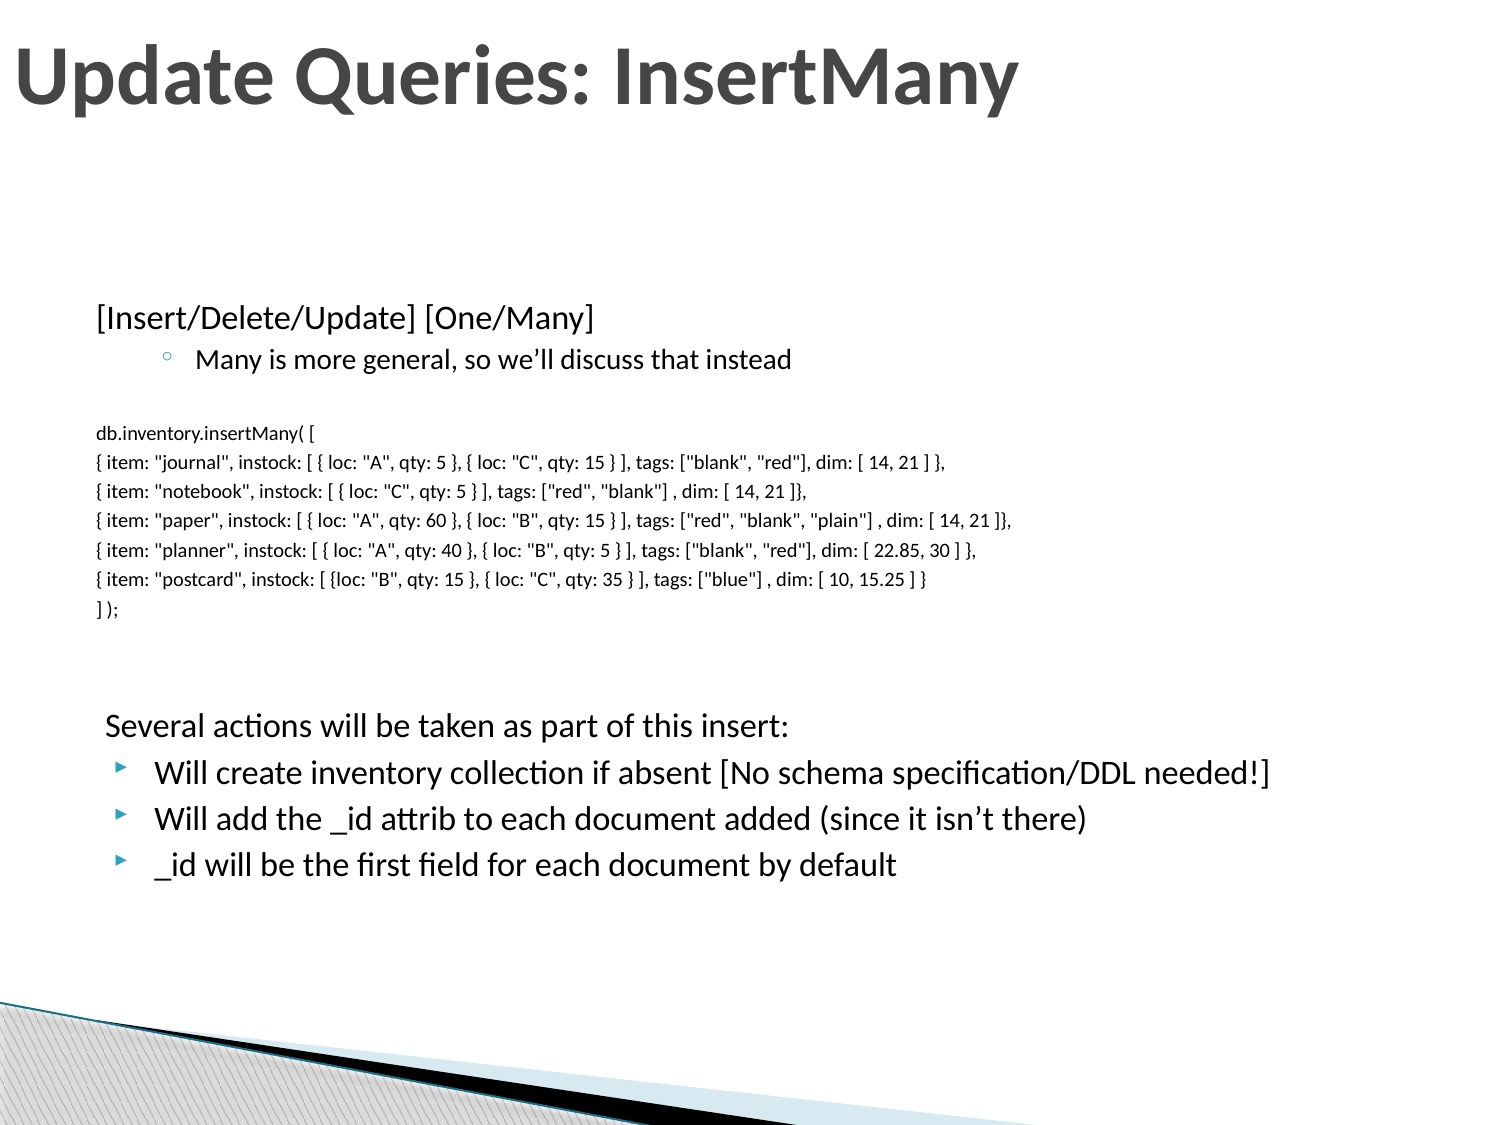

# Update Queries: InsertMany
[Insert/Delete/Update] [One/Many]
Many is more general, so we’ll discuss that instead

db.inventory.insertMany( [
{ item: "journal", instock: [ { loc: "A", qty: 5 }, { loc: "C", qty: 15 } ], tags: ["blank", "red"], dim: [ 14, 21 ] },
{ item: "notebook", instock: [ { loc: "C", qty: 5 } ], tags: ["red", "blank"] , dim: [ 14, 21 ]},
{ item: "paper", instock: [ { loc: "A", qty: 60 }, { loc: "B", qty: 15 } ], tags: ["red", "blank", "plain"] , dim: [ 14, 21 ]},
{ item: "planner", instock: [ { loc: "A", qty: 40 }, { loc: "B", qty: 5 } ], tags: ["blank", "red"], dim: [ 22.85, 30 ] },
{ item: "postcard", instock: [ {loc: "B", qty: 15 }, { loc: "C", qty: 35 } ], tags: ["blue"] , dim: [ 10, 15.25 ] }
] );

Several actions will be taken as part of this insert:
Will create inventory collection if absent [No schema specification/DDL needed!]
Will add the _id attrib to each document added (since it isn’t there)
_id will be the first field for each document by default